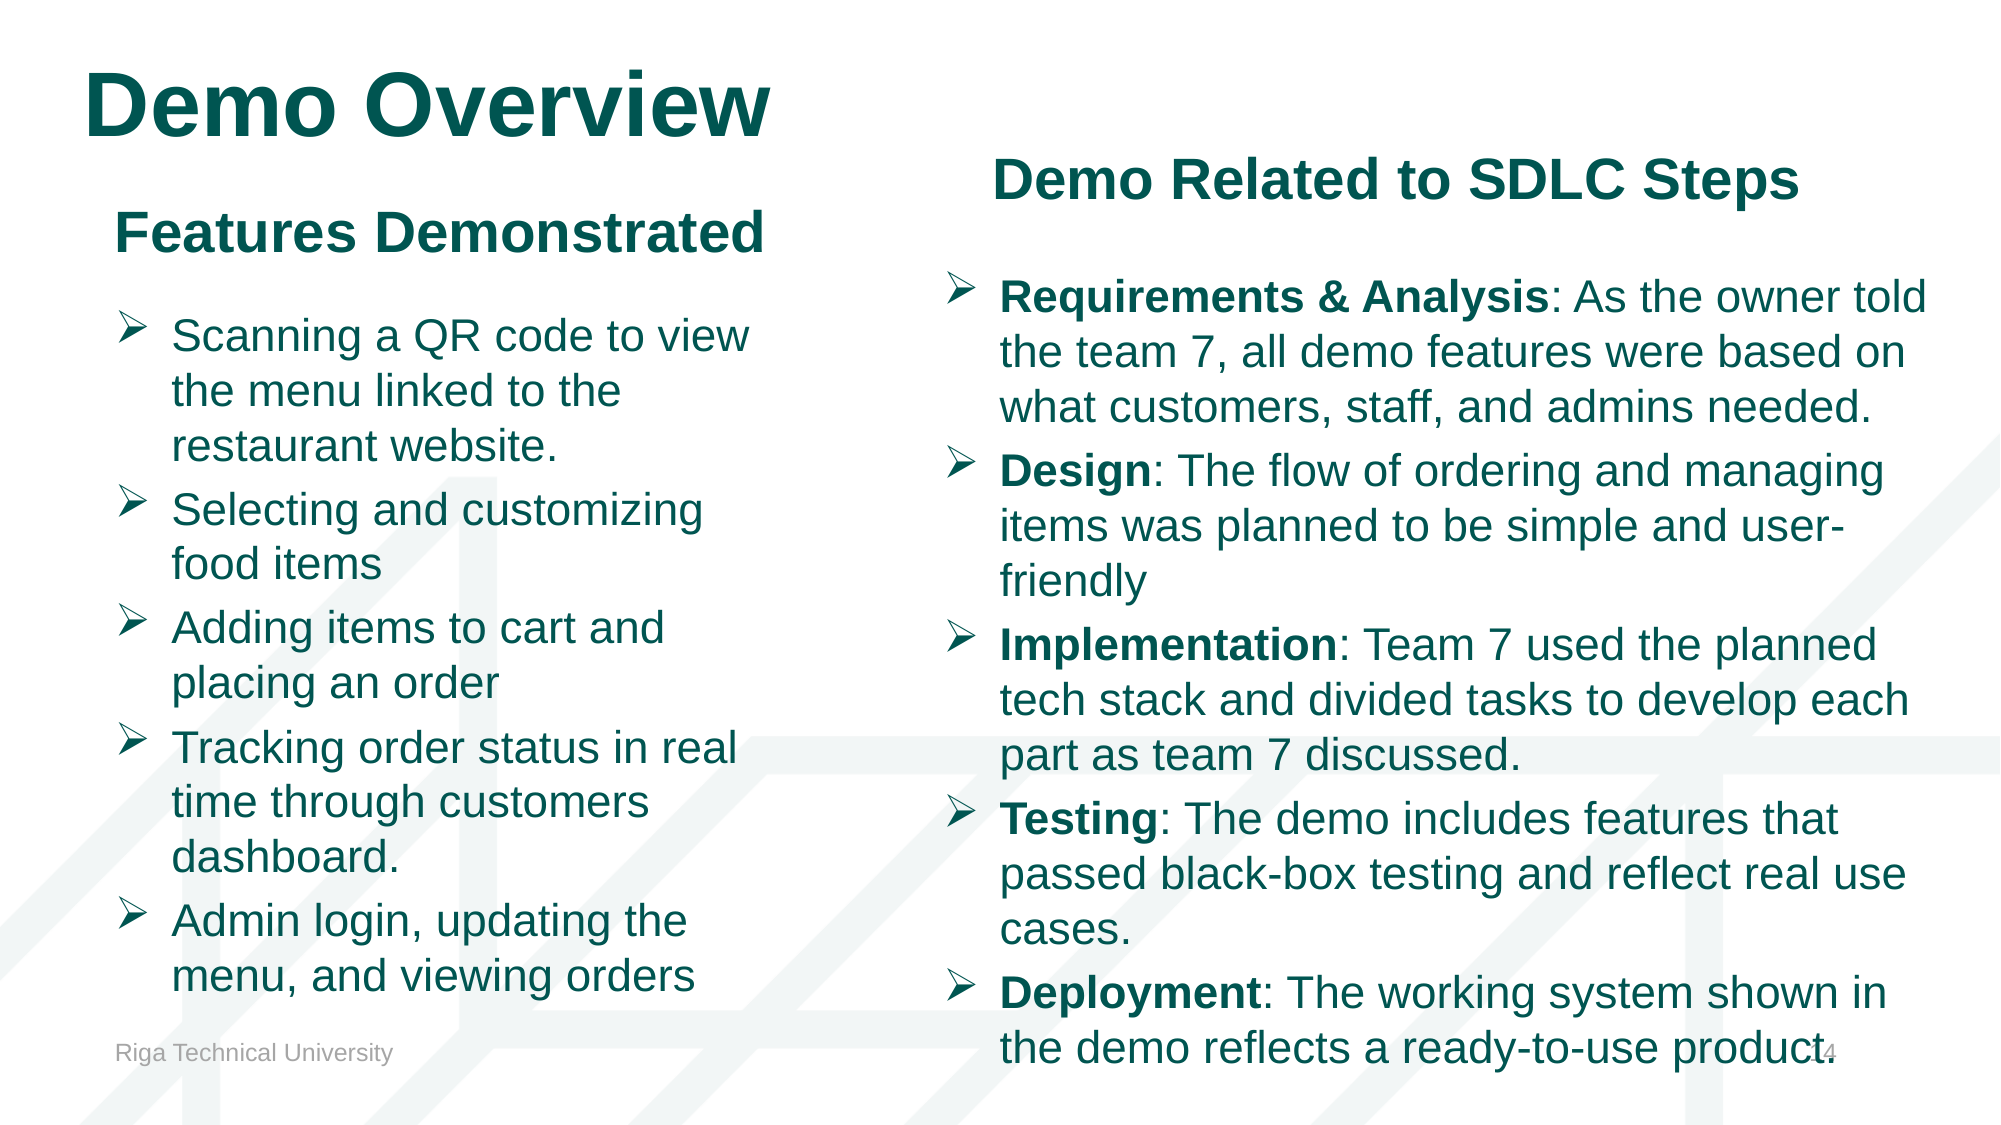

# Demo Overview
Demo Related to SDLC Steps
Features Demonstrated
Requirements & Analysis: As the owner told the team 7, all demo features were based on what customers, staff, and admins needed.
Design: The flow of ordering and managing items was planned to be simple and user-friendly
Implementation: Team 7 used the planned tech stack and divided tasks to develop each part as team 7 discussed.
Testing: The demo includes features that passed black-box testing and reflect real use cases.
Deployment: The working system shown in the demo reflects a ready-to-use product.
Scanning a QR code to view the menu linked to the restaurant website.
Selecting and customizing food items
Adding items to cart and placing an order
Tracking order status in real time through customers dashboard.
Admin login, updating the menu, and viewing orders
Riga Technical University